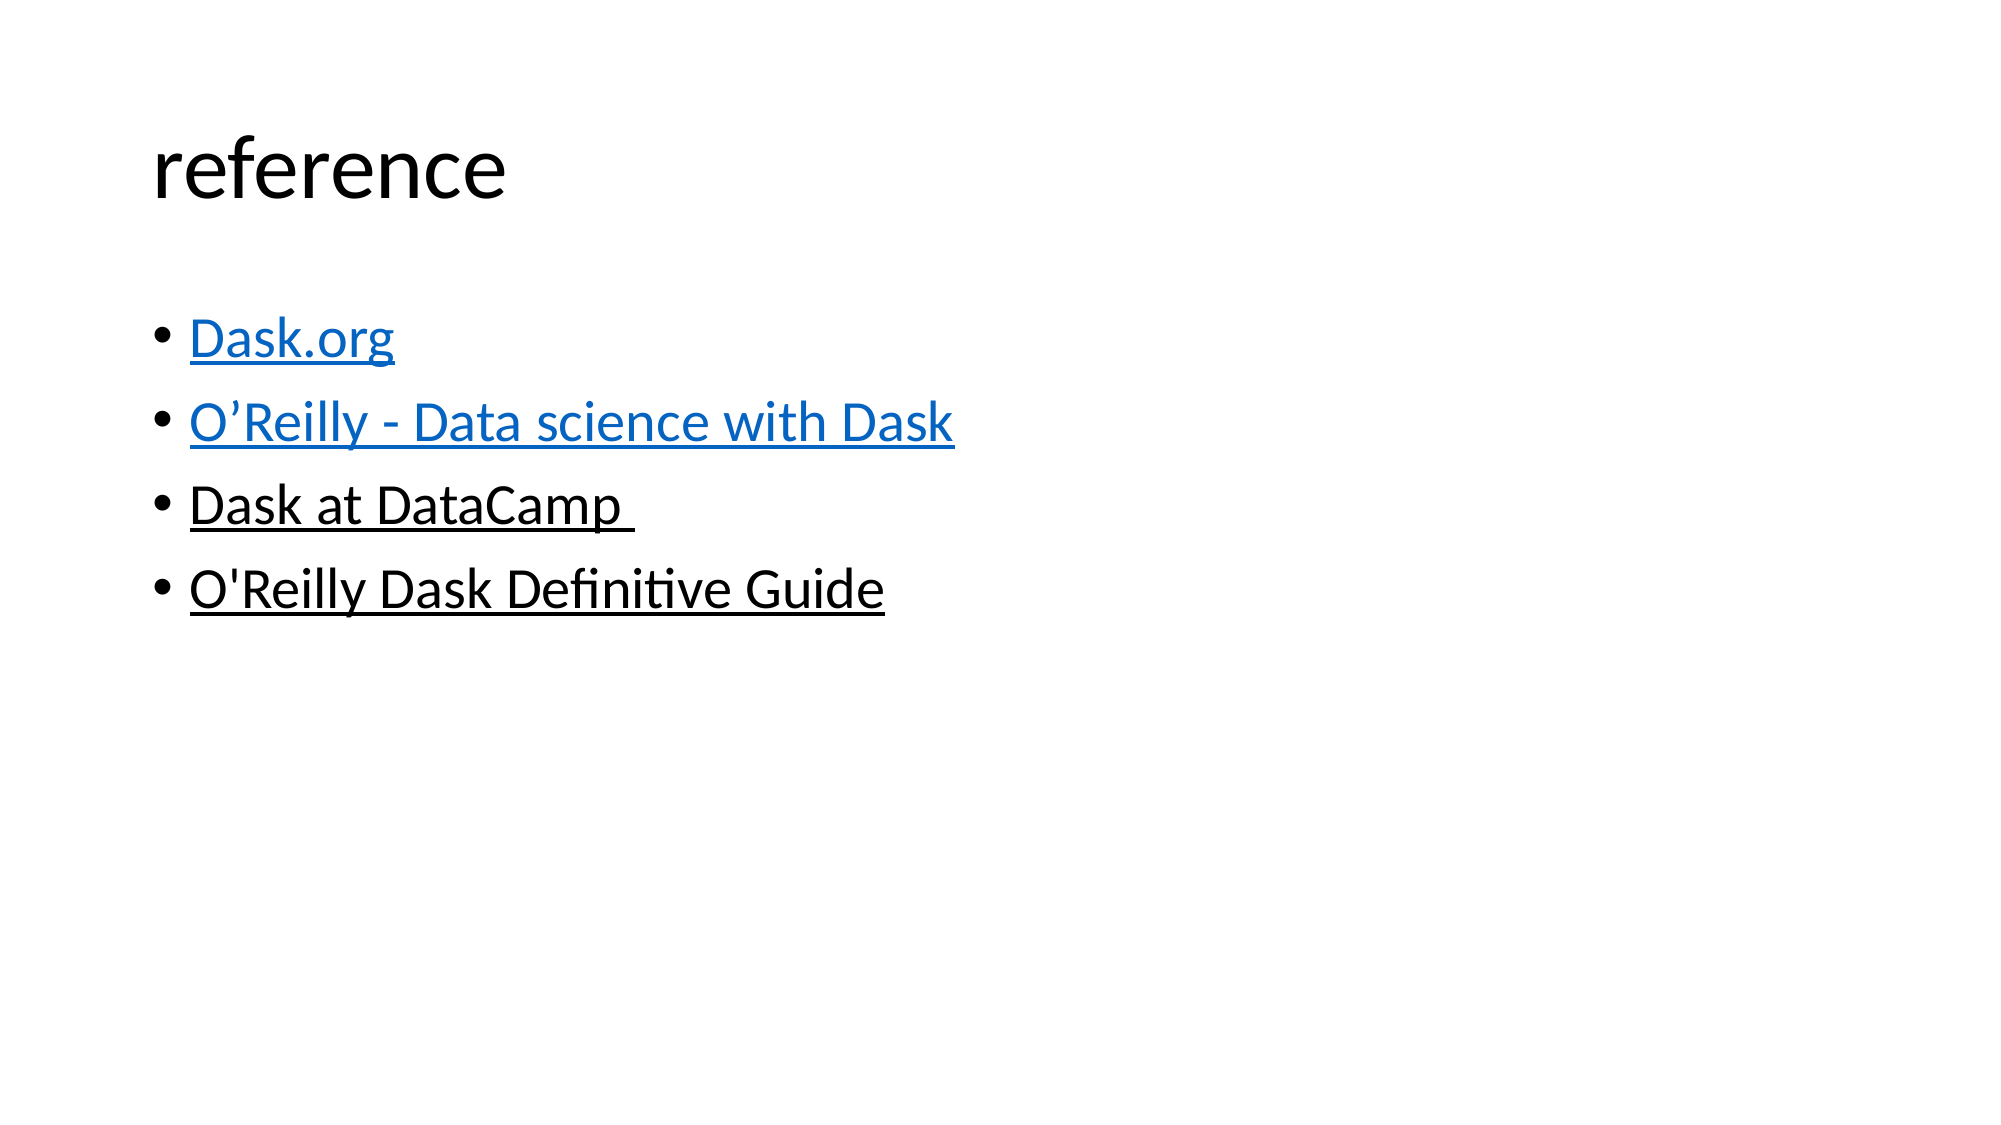

# reference
Dask.org
O’Reilly - Data science with Dask
Dask at DataCamp
O'Reilly Dask Definitive Guide